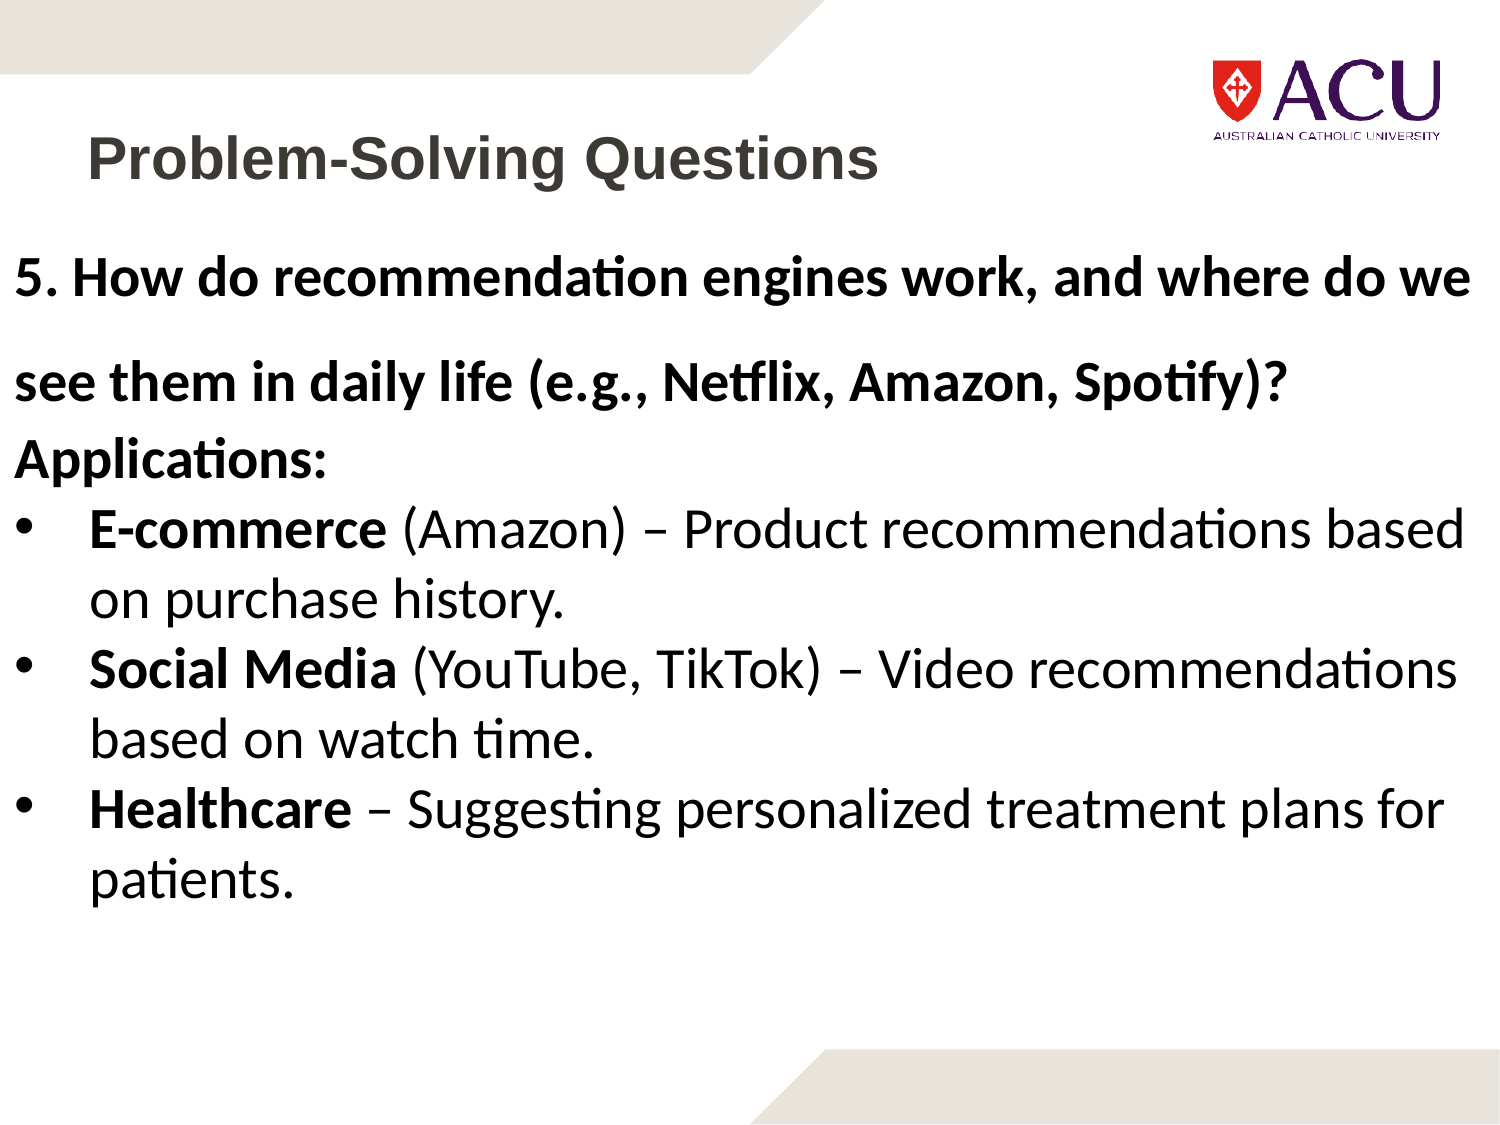

# Problem-Solving Questions
5. How do recommendation engines work, and where do we see them in daily life (e.g., Netflix, Amazon, Spotify)?
Applications:
E-commerce (Amazon) – Product recommendations based on purchase history.
Social Media (YouTube, TikTok) – Video recommendations based on watch time.
Healthcare – Suggesting personalized treatment plans for patients.